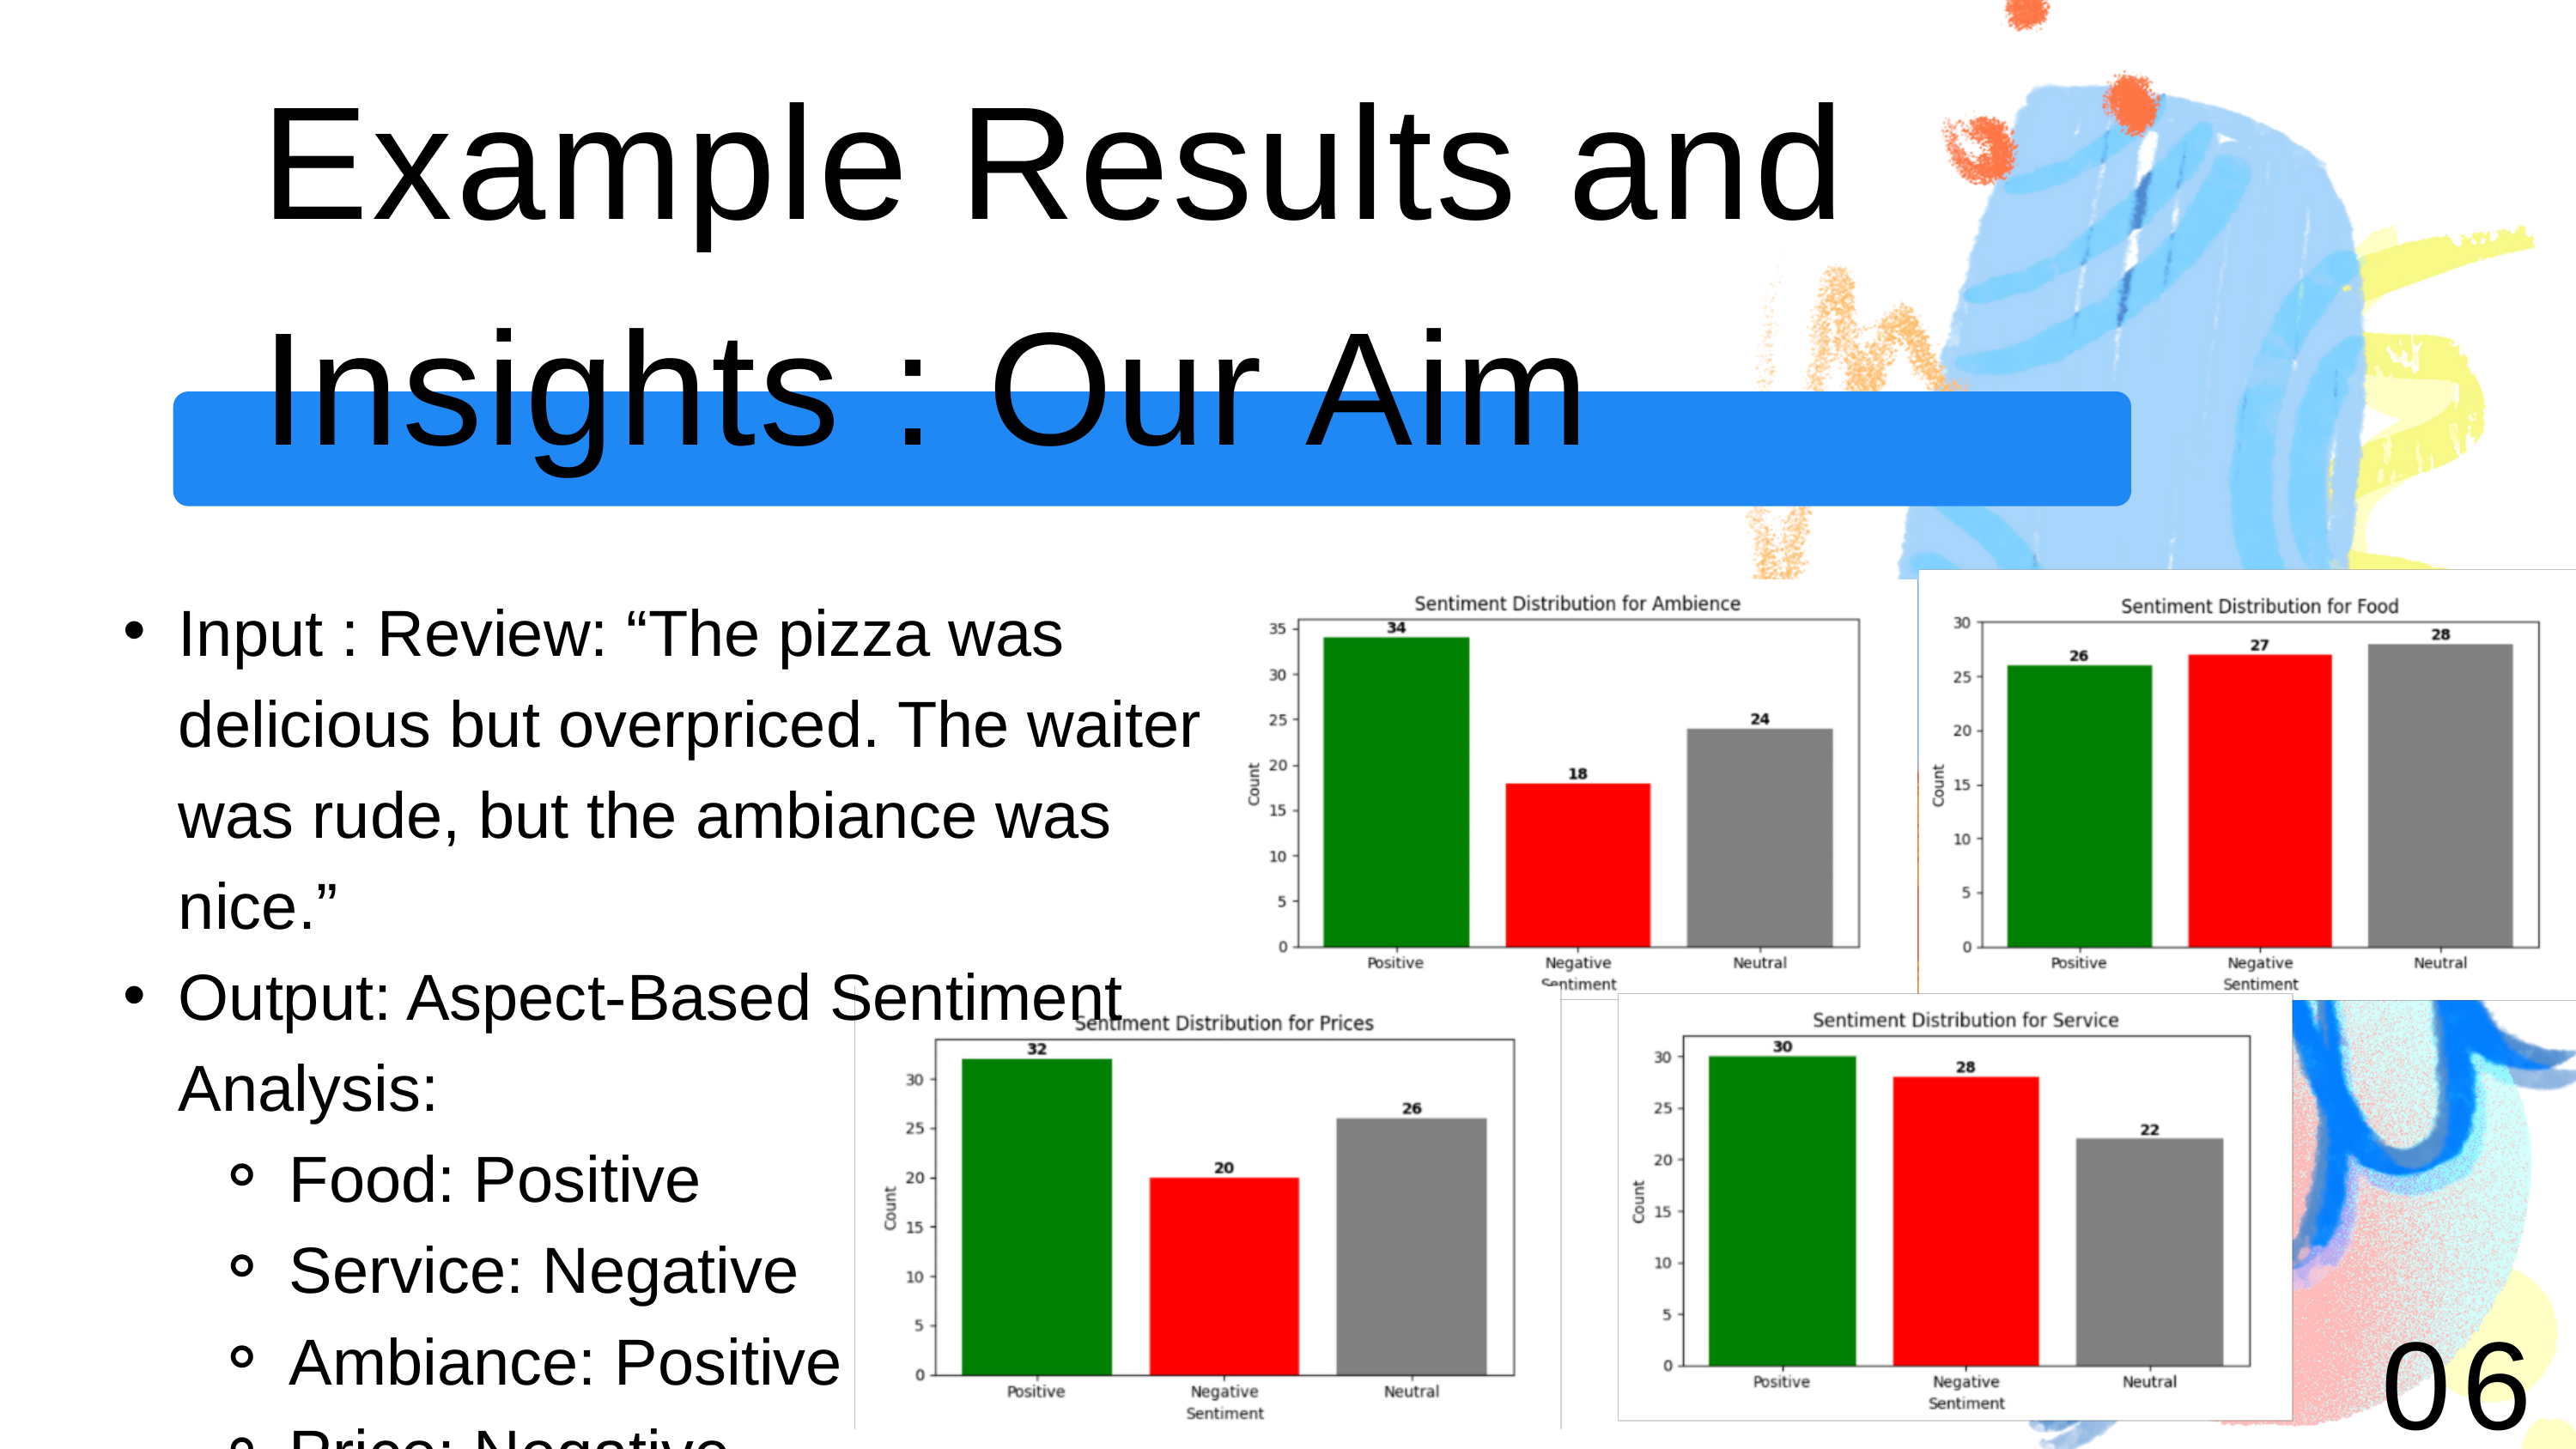

Example Results and Insights : Our Aim

Input : Review: “The pizza was delicious but overpriced. The waiter was rude, but the ambiance was nice.”
Output: Aspect-Based Sentiment Analysis:
Food: Positive
Service: Negative
Ambiance: Positive
Price: Negative

06